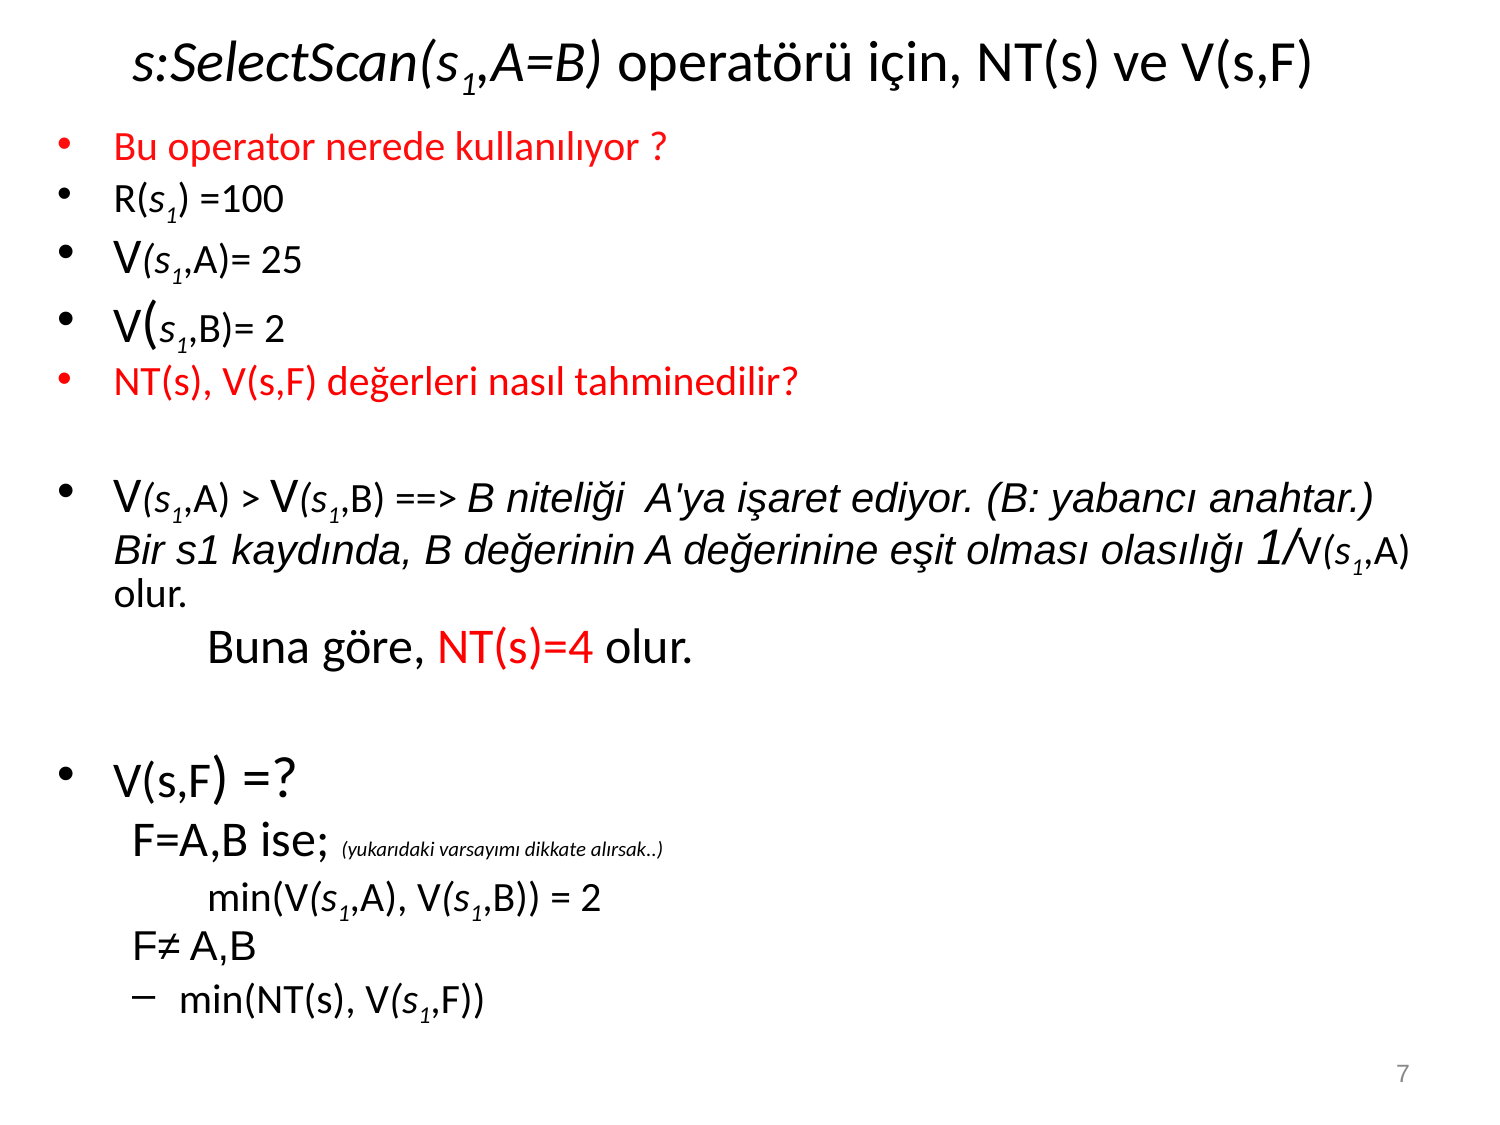

s:SelectScan(s1,A=B) operatörü için, NT(s) ve V(s,F)
Bu operator nerede kullanılıyor ?
R(s1) =100
V(s1,A)= 25
V(s1,B)= 2
NT(s), V(s,F) değerleri nasıl tahminedilir?

V(s1,A) > V(s1,B) ==> B niteliği  A'ya işaret ediyor. (B: yabancı anahtar.) Bir s1 kaydında, B değerinin A değerinine eşit olması olasılığı 1/V(s1,A) olur.
	Buna göre, NT(s)=4 olur.

V(s,F) =?
F=A,B ise; (yukarıdaki varsayımı dikkate alırsak..)
min(V(s1,A), V(s1,B)) = 2
F≠ A,B
min(NT(s), V(s1,F))
7